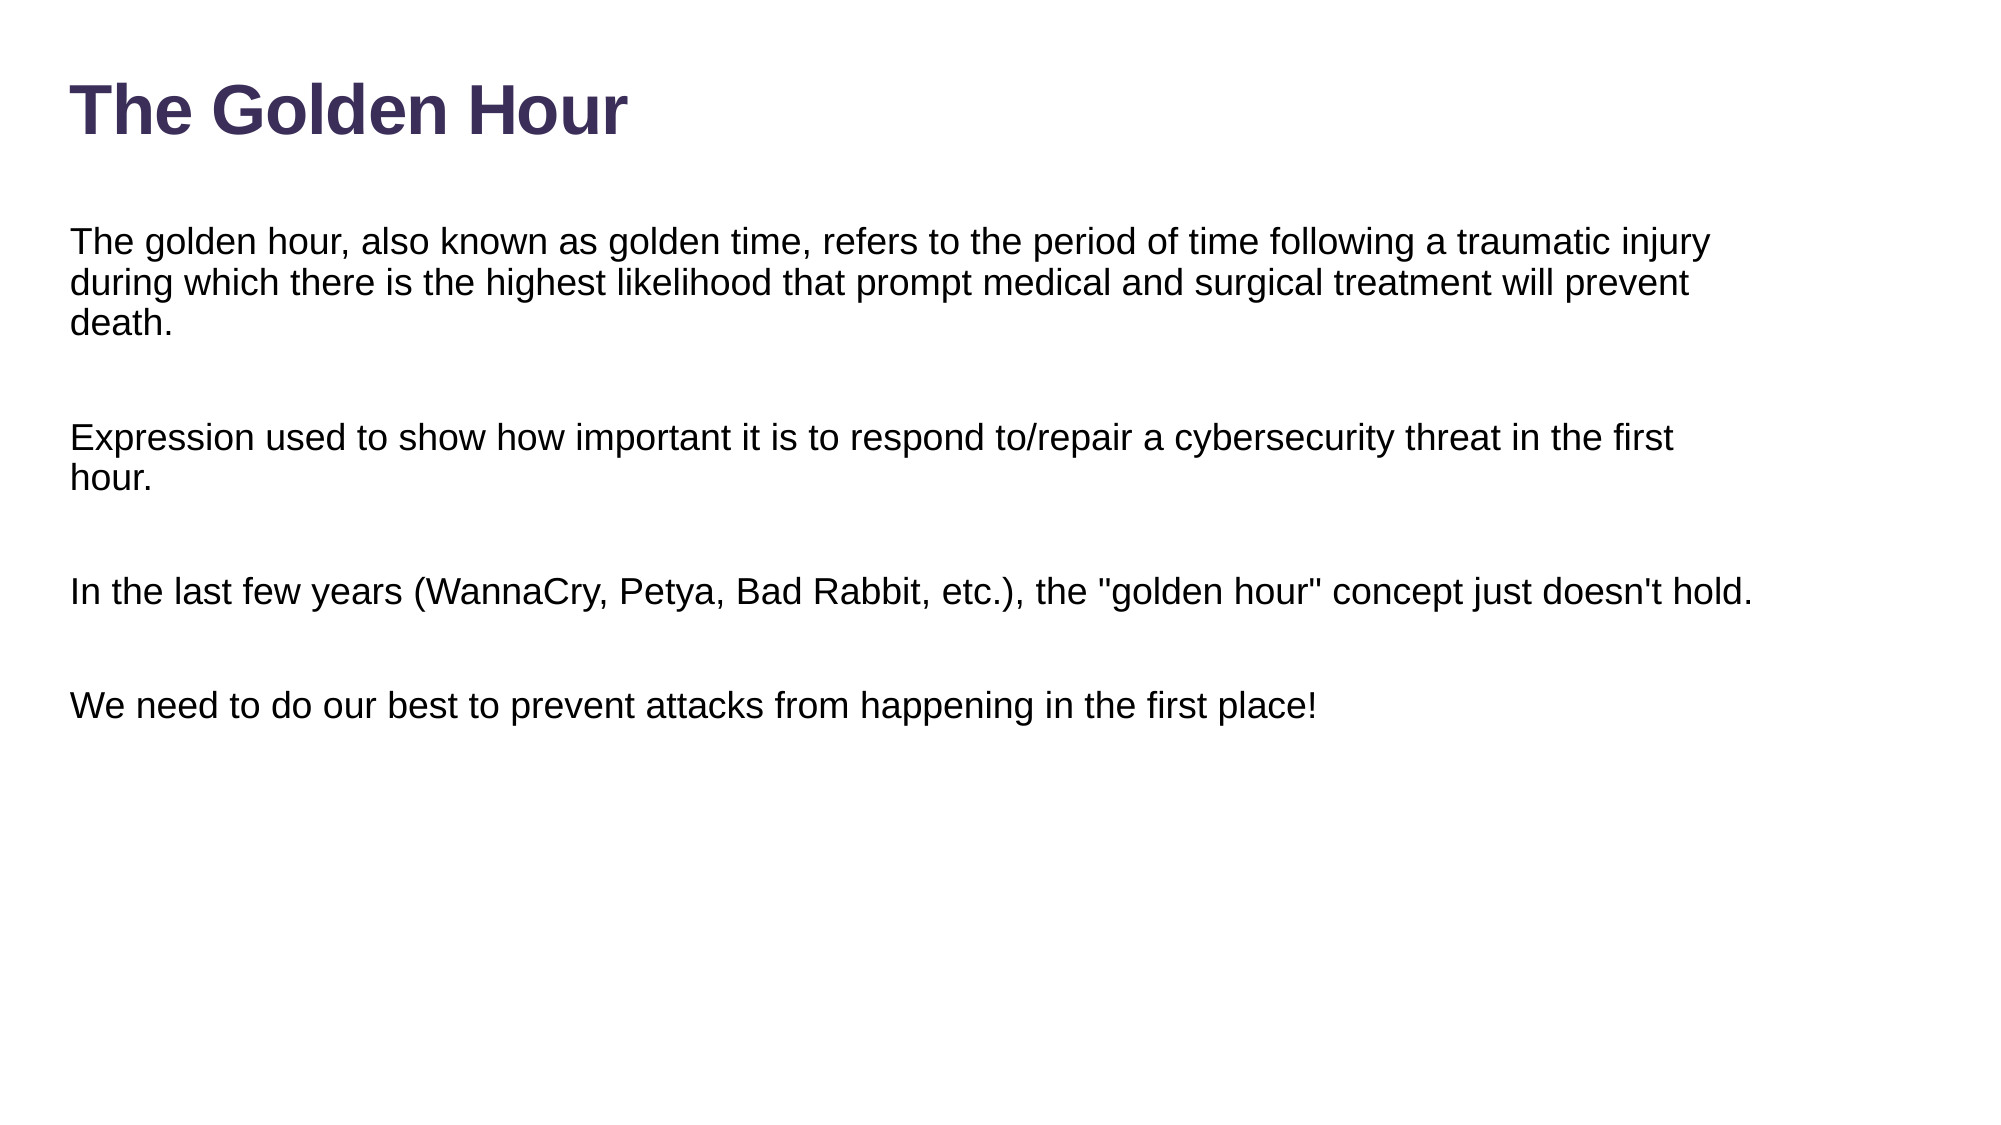

# The Golden Hour

The golden hour, also known as golden time, refers to the period of time following a traumatic injury during which there is the highest likelihood that prompt medical and surgical treatment will prevent death.

Expression used to show how important it is to respond to/repair a cybersecurity threat in the first hour.

In the last few years (WannaCry, Petya, Bad Rabbit, etc.), the "golden hour" concept just doesn't hold.

We need to do our best to prevent attacks from happening in the first place!